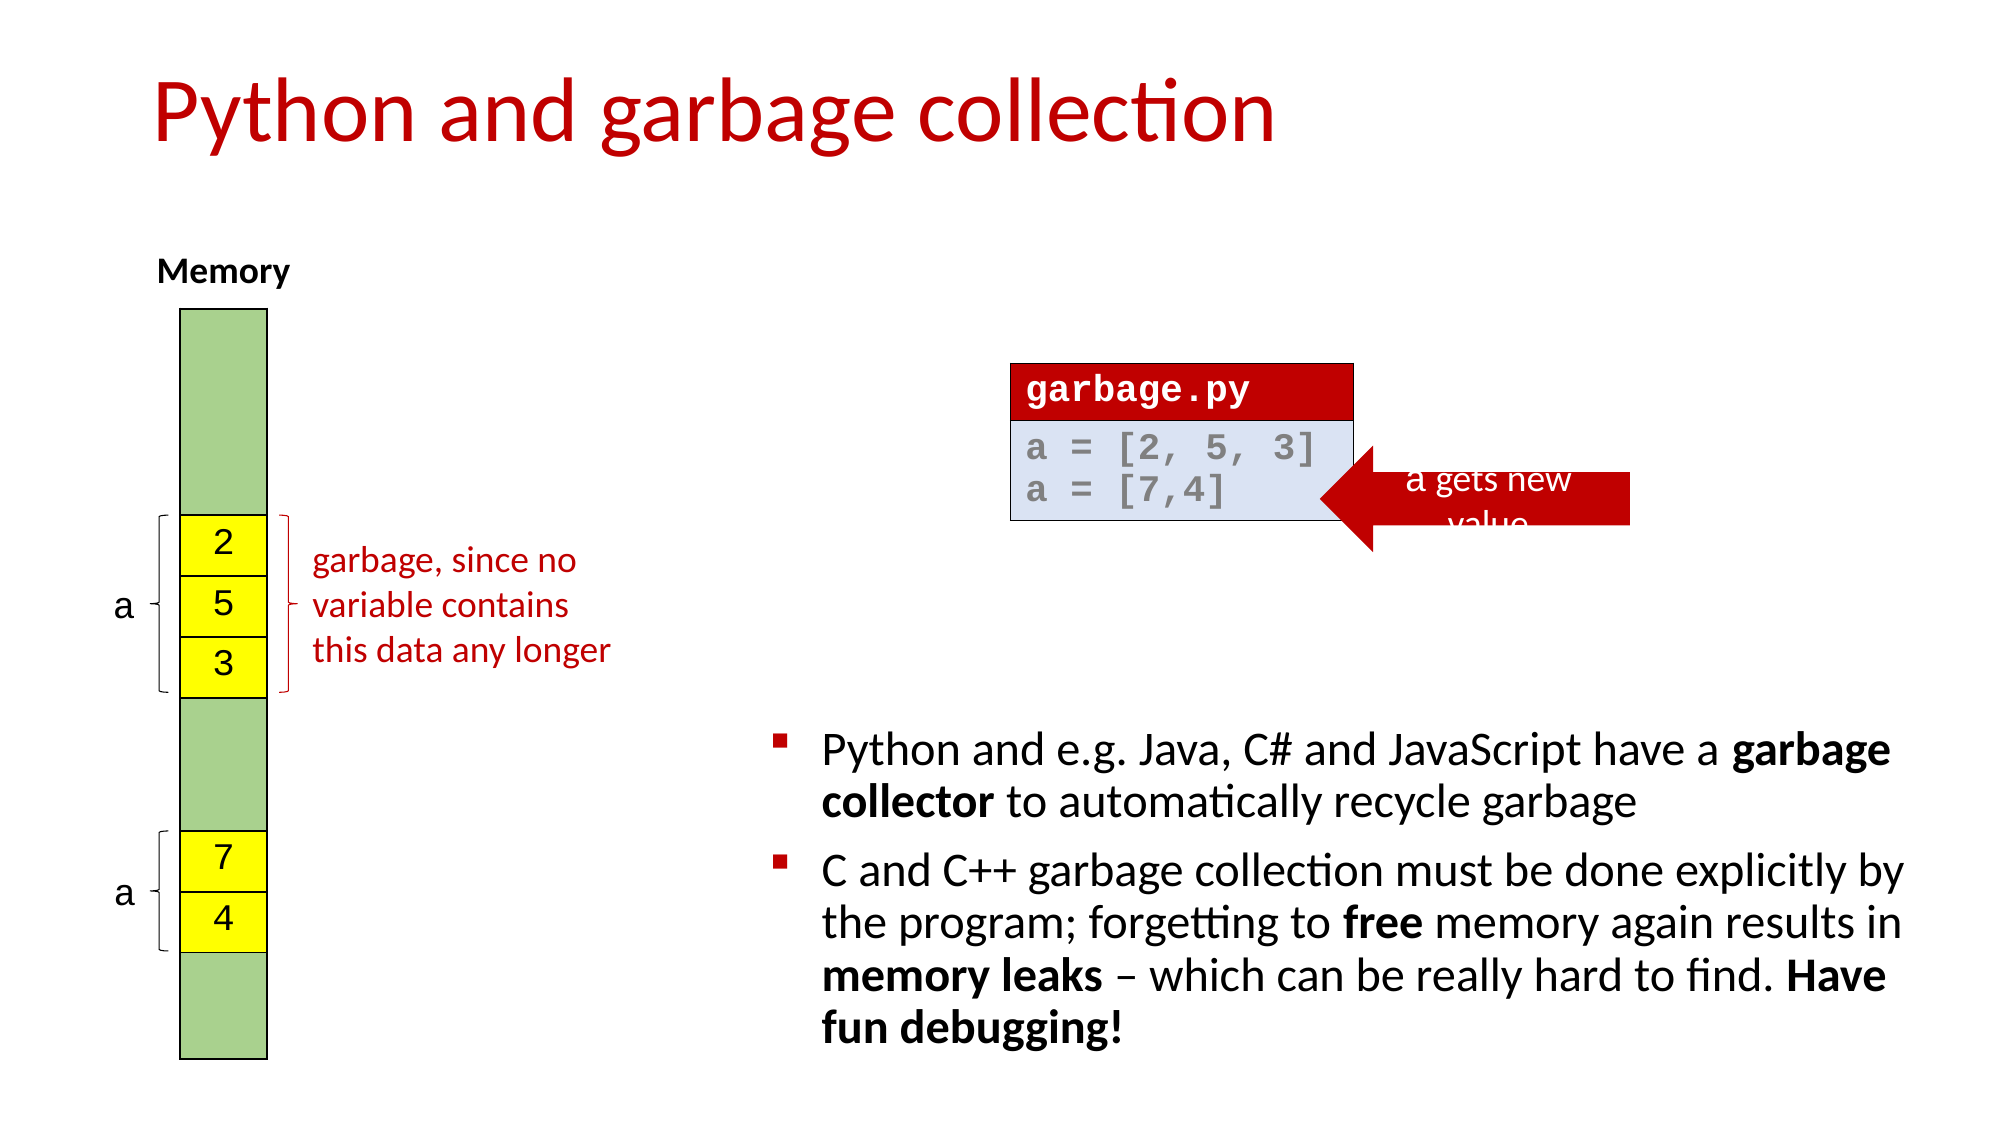

# Python and garbage collection
| Memory |  |  |
| --- | --- | --- |
|  |  |  |
|  |  |  |
|  |  |  |
|  |  |  |
|  |  |  |
|  |  |  |
|  |  |  |
|  |  |  |
|  |  |  |
| --- | --- | --- |
|  |  |  |
|  | 2 |  |
|  | 5 |  |
|  | 3 |  |
|  |  |  |
|  |  |  |
|  |  |  |
|  |  |  |
|  |  |  |
| --- | --- | --- |
|  |  |  |
|  | 2 |  |
|  | 5 |  |
|  | 3 |  |
|  |  |  |
|  | 7 |  |
|  | 4 |  |
|  |  |  |
a gets new value
| garbage.py |
| --- |
| a = [2, 5, 3] a = [7,4] |

garbage, since no variable contains this data any longer
a
Python and e.g. Java, C# and JavaScript have a garbage collector to automatically recycle garbage
C and C++ garbage collection must be done explicitly by the program; forgetting to free memory again results in memory leaks – which can be really hard to find. Have fun debugging!

a